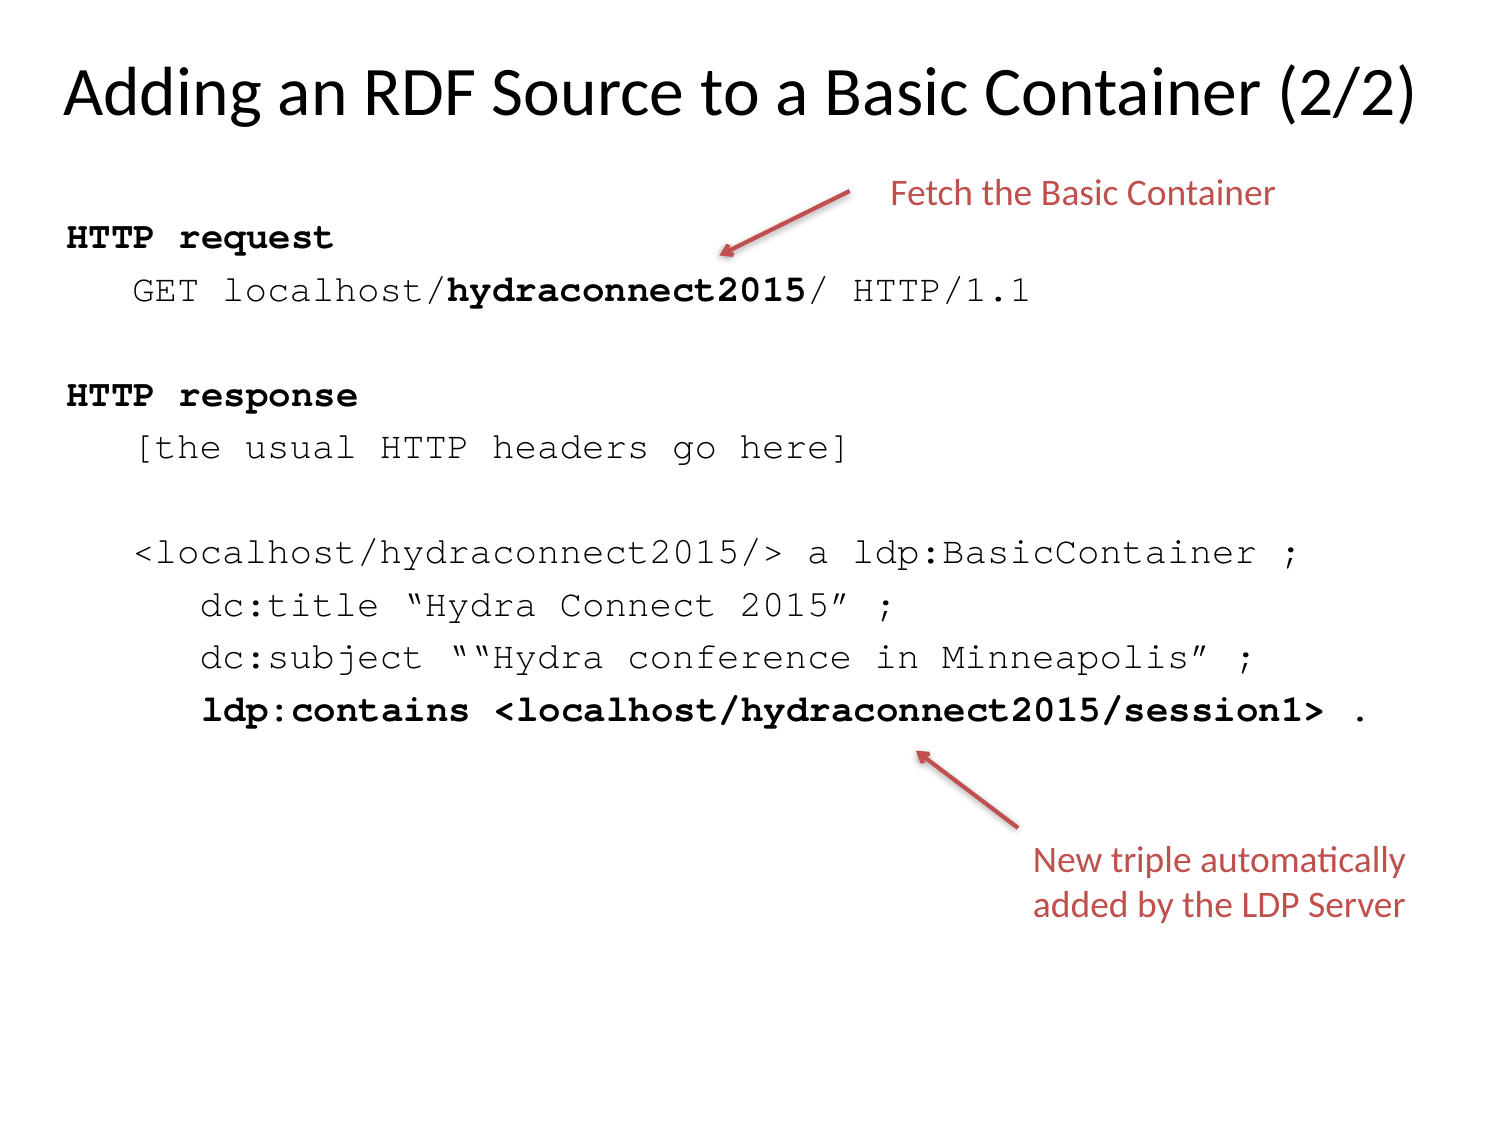

Adding an RDF Source to a Basic Container (2/2)
Fetch the Basic Container
HTTP request
GET localhost/hydraconnect2015/ HTTP/1.1

HTTP response
[the usual HTTP headers go here]

<localhost/hydraconnect2015/> a ldp:BasicContainer ;
   dc:title “Hydra Connect 2015” ;
   dc:subject ““Hydra conference in Minneapolis” ;
      ldp:contains <localhost/hydraconnect2015/session1> .

New triple automatically added by the LDP Server